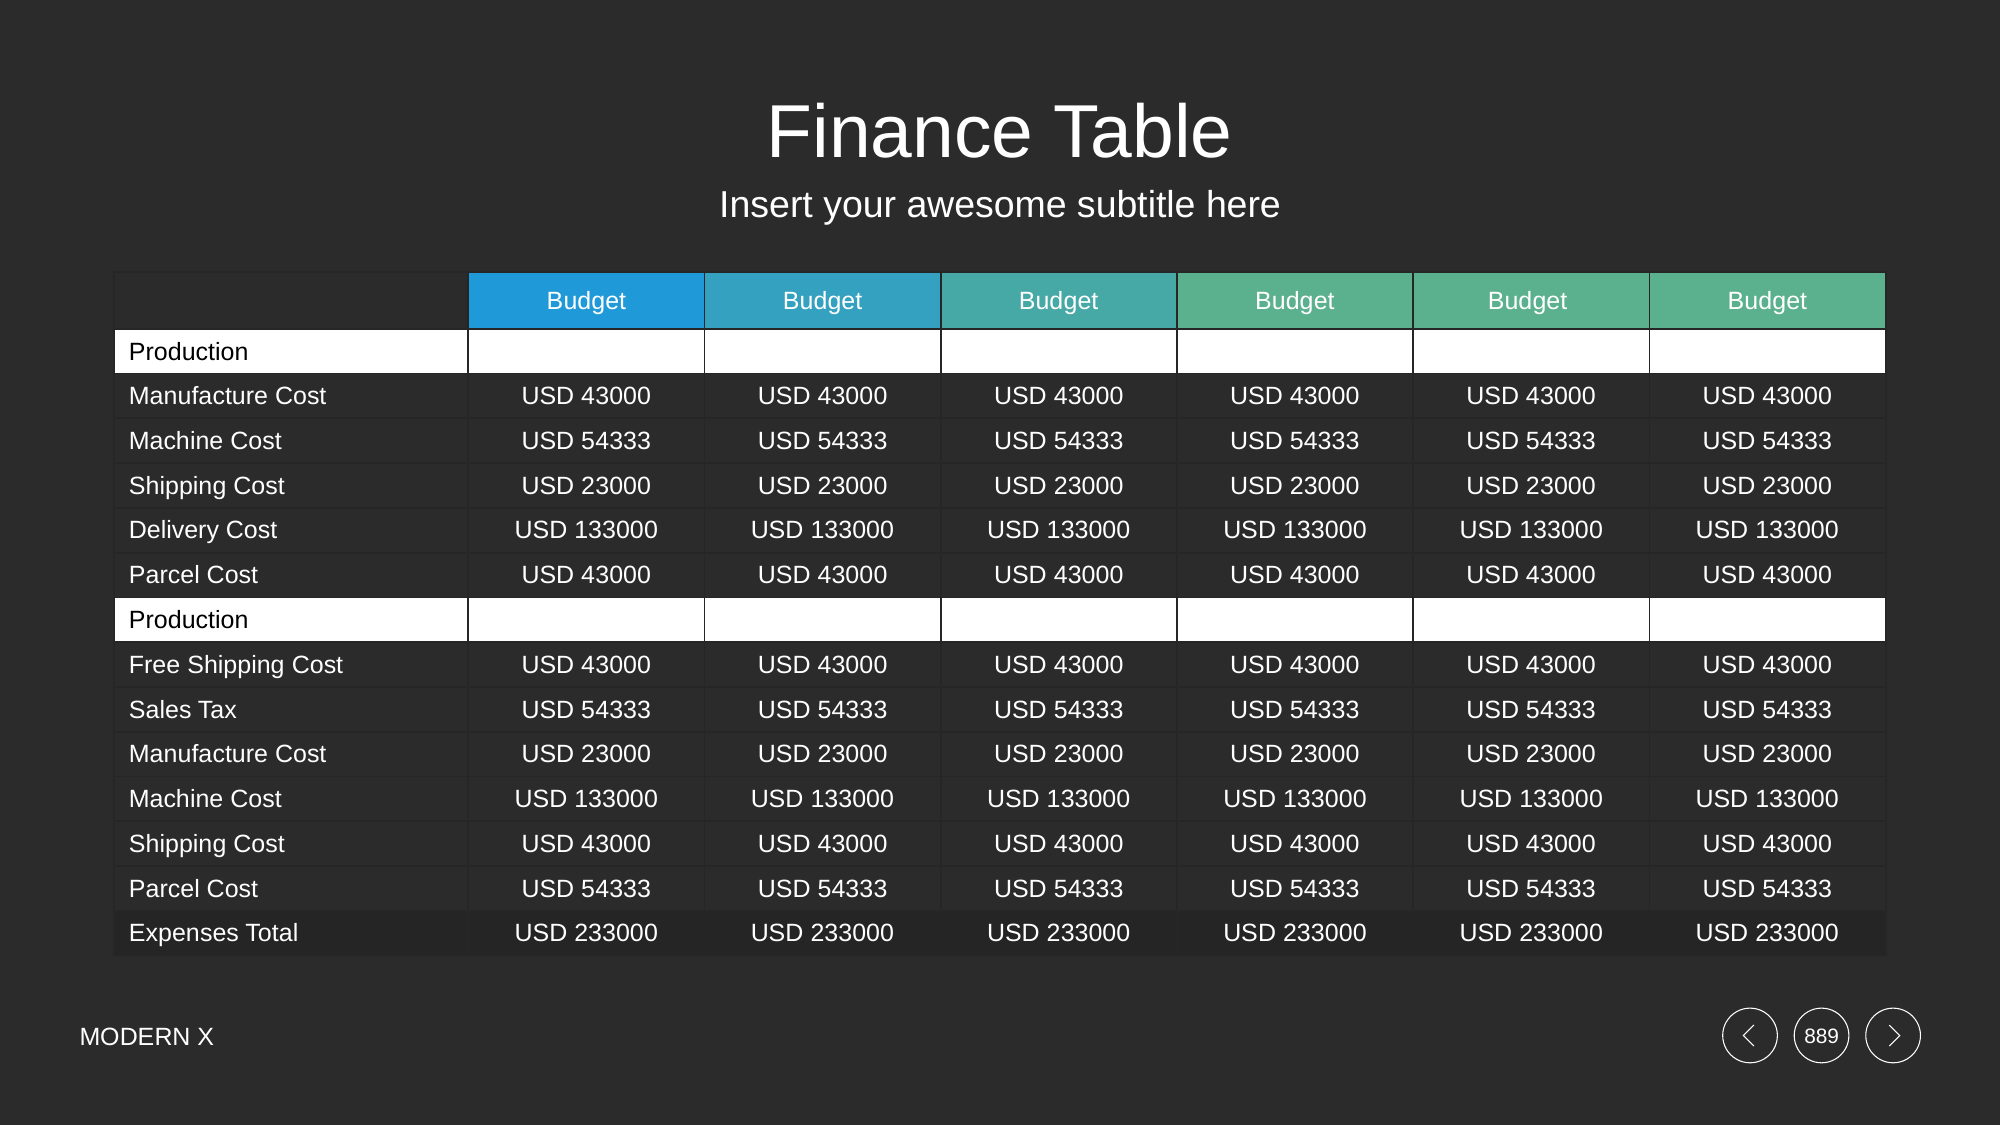

# Finance Table
Insert your awesome subtitle here
|  | Budget | Budget | Budget | Budget | Budget | Budget |
| --- | --- | --- | --- | --- | --- | --- |
| Production |  |  |  |  |  |  |
| Manufacture Cost | USD 43000 | USD 43000 | USD 43000 | USD 43000 | USD 43000 | USD 43000 |
| Machine Cost | USD 54333 | USD 54333 | USD 54333 | USD 54333 | USD 54333 | USD 54333 |
| Shipping Cost | USD 23000 | USD 23000 | USD 23000 | USD 23000 | USD 23000 | USD 23000 |
| Delivery Cost | USD 133000 | USD 133000 | USD 133000 | USD 133000 | USD 133000 | USD 133000 |
| Parcel Cost | USD 43000 | USD 43000 | USD 43000 | USD 43000 | USD 43000 | USD 43000 |
| Production |  |  |  |  |  |  |
| Free Shipping Cost | USD 43000 | USD 43000 | USD 43000 | USD 43000 | USD 43000 | USD 43000 |
| Sales Tax | USD 54333 | USD 54333 | USD 54333 | USD 54333 | USD 54333 | USD 54333 |
| Manufacture Cost | USD 23000 | USD 23000 | USD 23000 | USD 23000 | USD 23000 | USD 23000 |
| Machine Cost | USD 133000 | USD 133000 | USD 133000 | USD 133000 | USD 133000 | USD 133000 |
| Shipping Cost | USD 43000 | USD 43000 | USD 43000 | USD 43000 | USD 43000 | USD 43000 |
| Parcel Cost | USD 54333 | USD 54333 | USD 54333 | USD 54333 | USD 54333 | USD 54333 |
| Expenses Total | USD 233000 | USD 233000 | USD 233000 | USD 233000 | USD 233000 | USD 233000 |